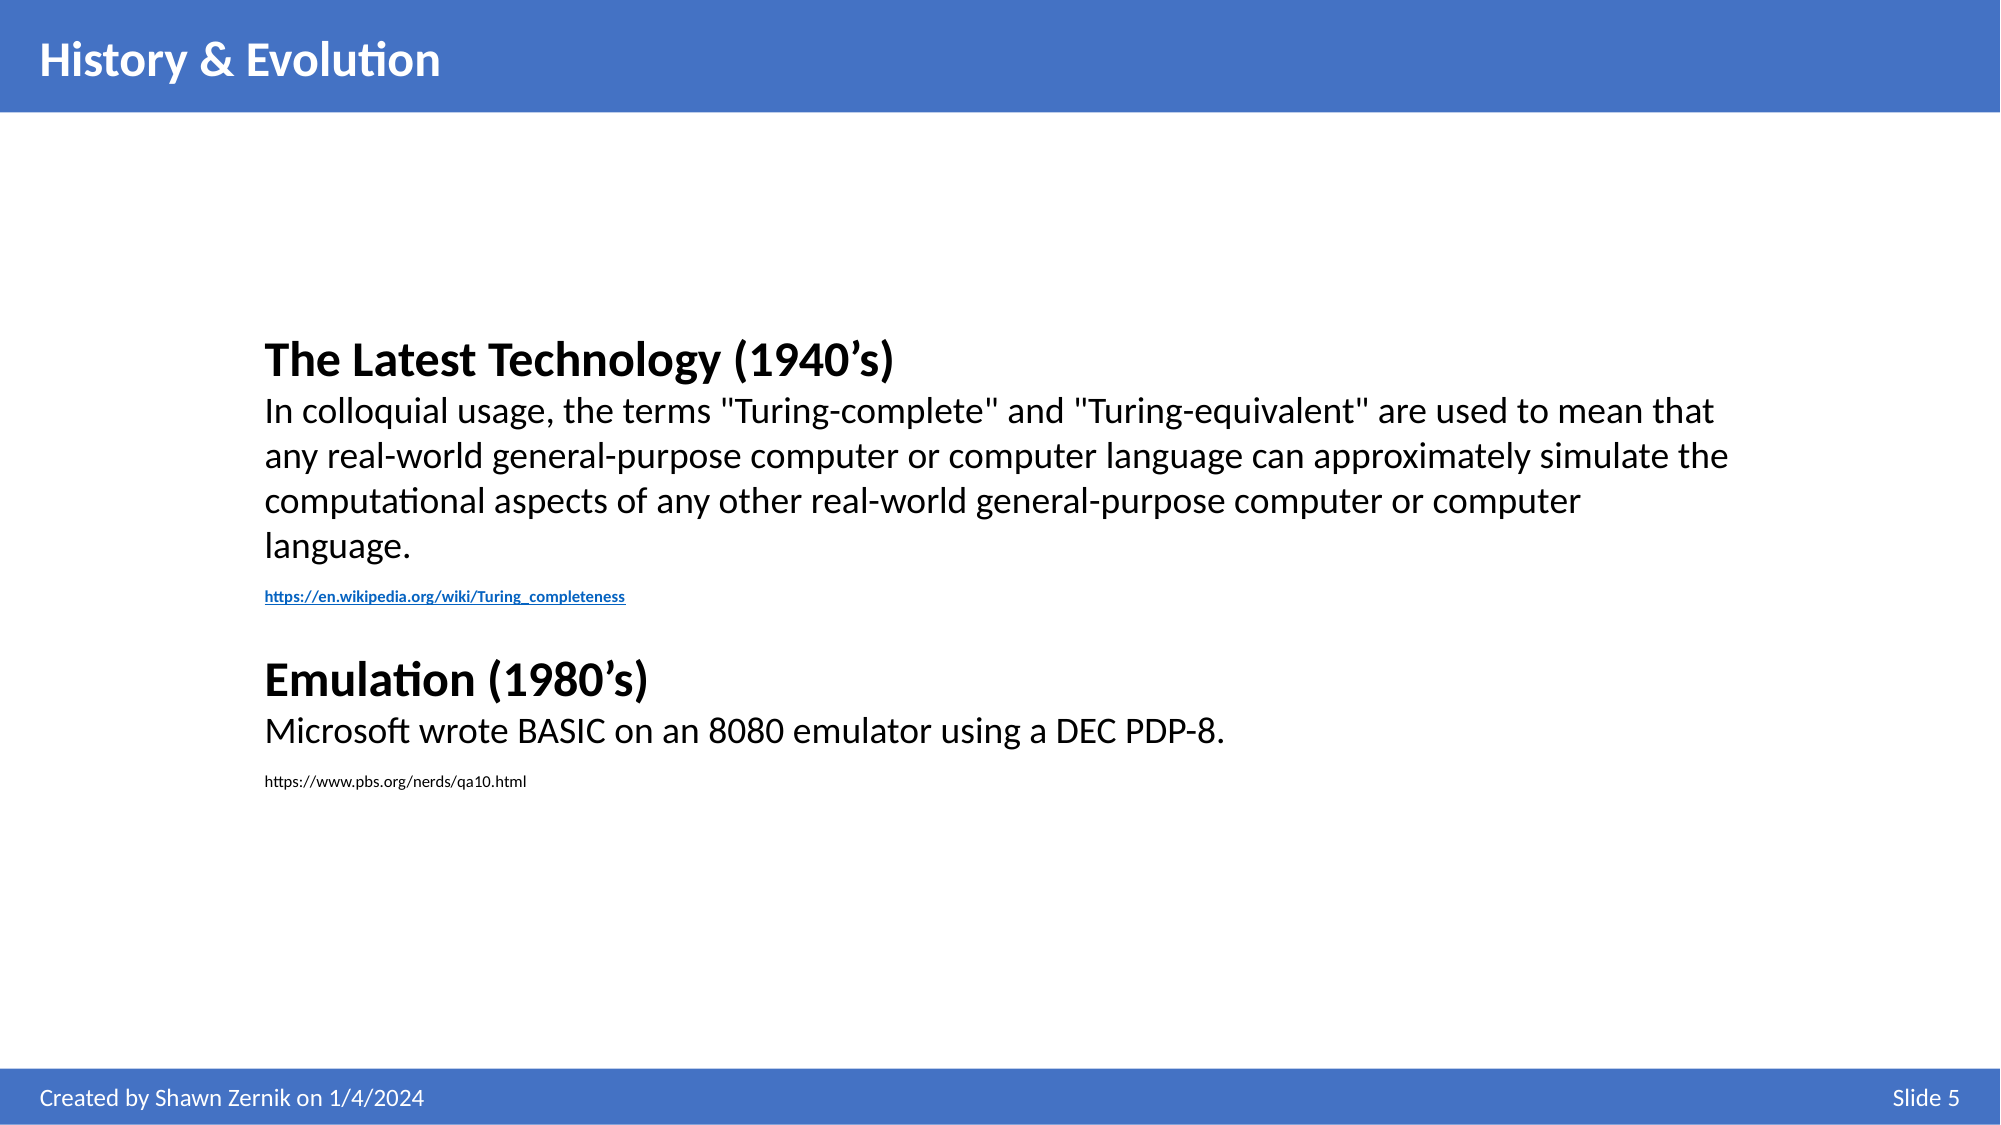

History & Evolution
The Latest Technology (1940’s)
In colloquial usage, the terms "Turing-complete" and "Turing-equivalent" are used to mean that any real-world general-purpose computer or computer language can approximately simulate the computational aspects of any other real-world general-purpose computer or computer language.

https://en.wikipedia.org/wiki/Turing_completeness

Emulation (1980’s)
Microsoft wrote BASIC on an 8080 emulator using a DEC PDP-8.

https://www.pbs.org/nerds/qa10.html

Created by Shawn Zernik on 1/4/2024
Slide 5